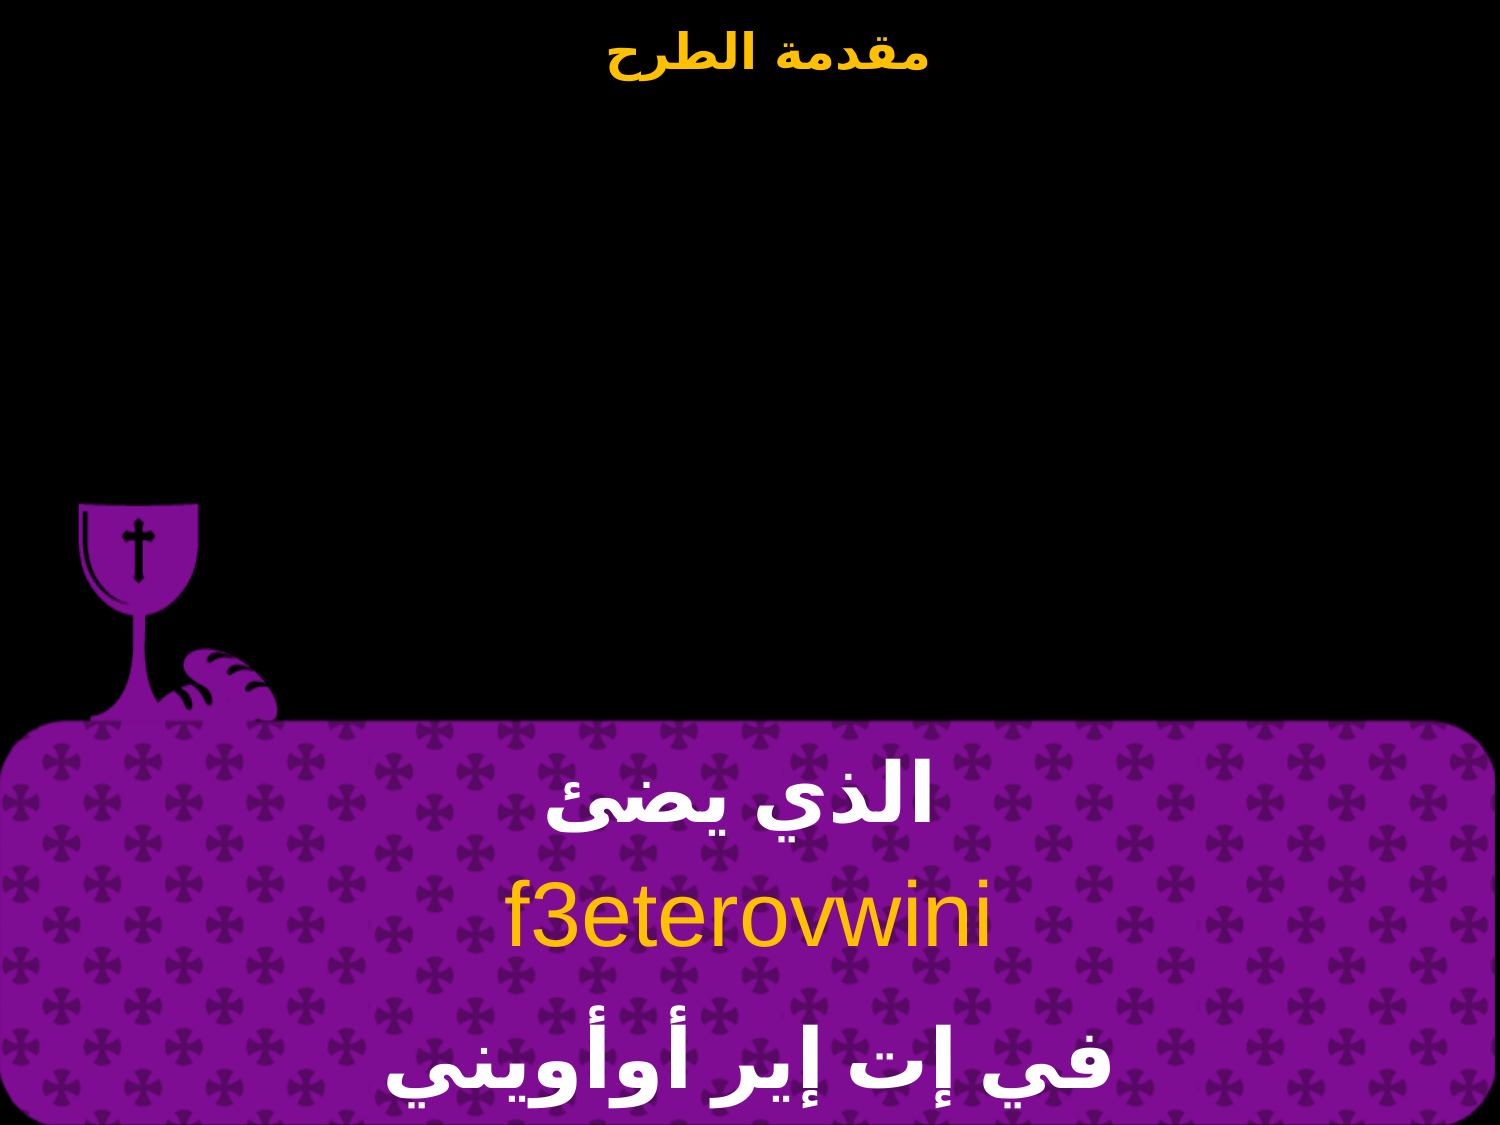

# الذي يضئ
f3eterovwini
في إت إير أوأويني